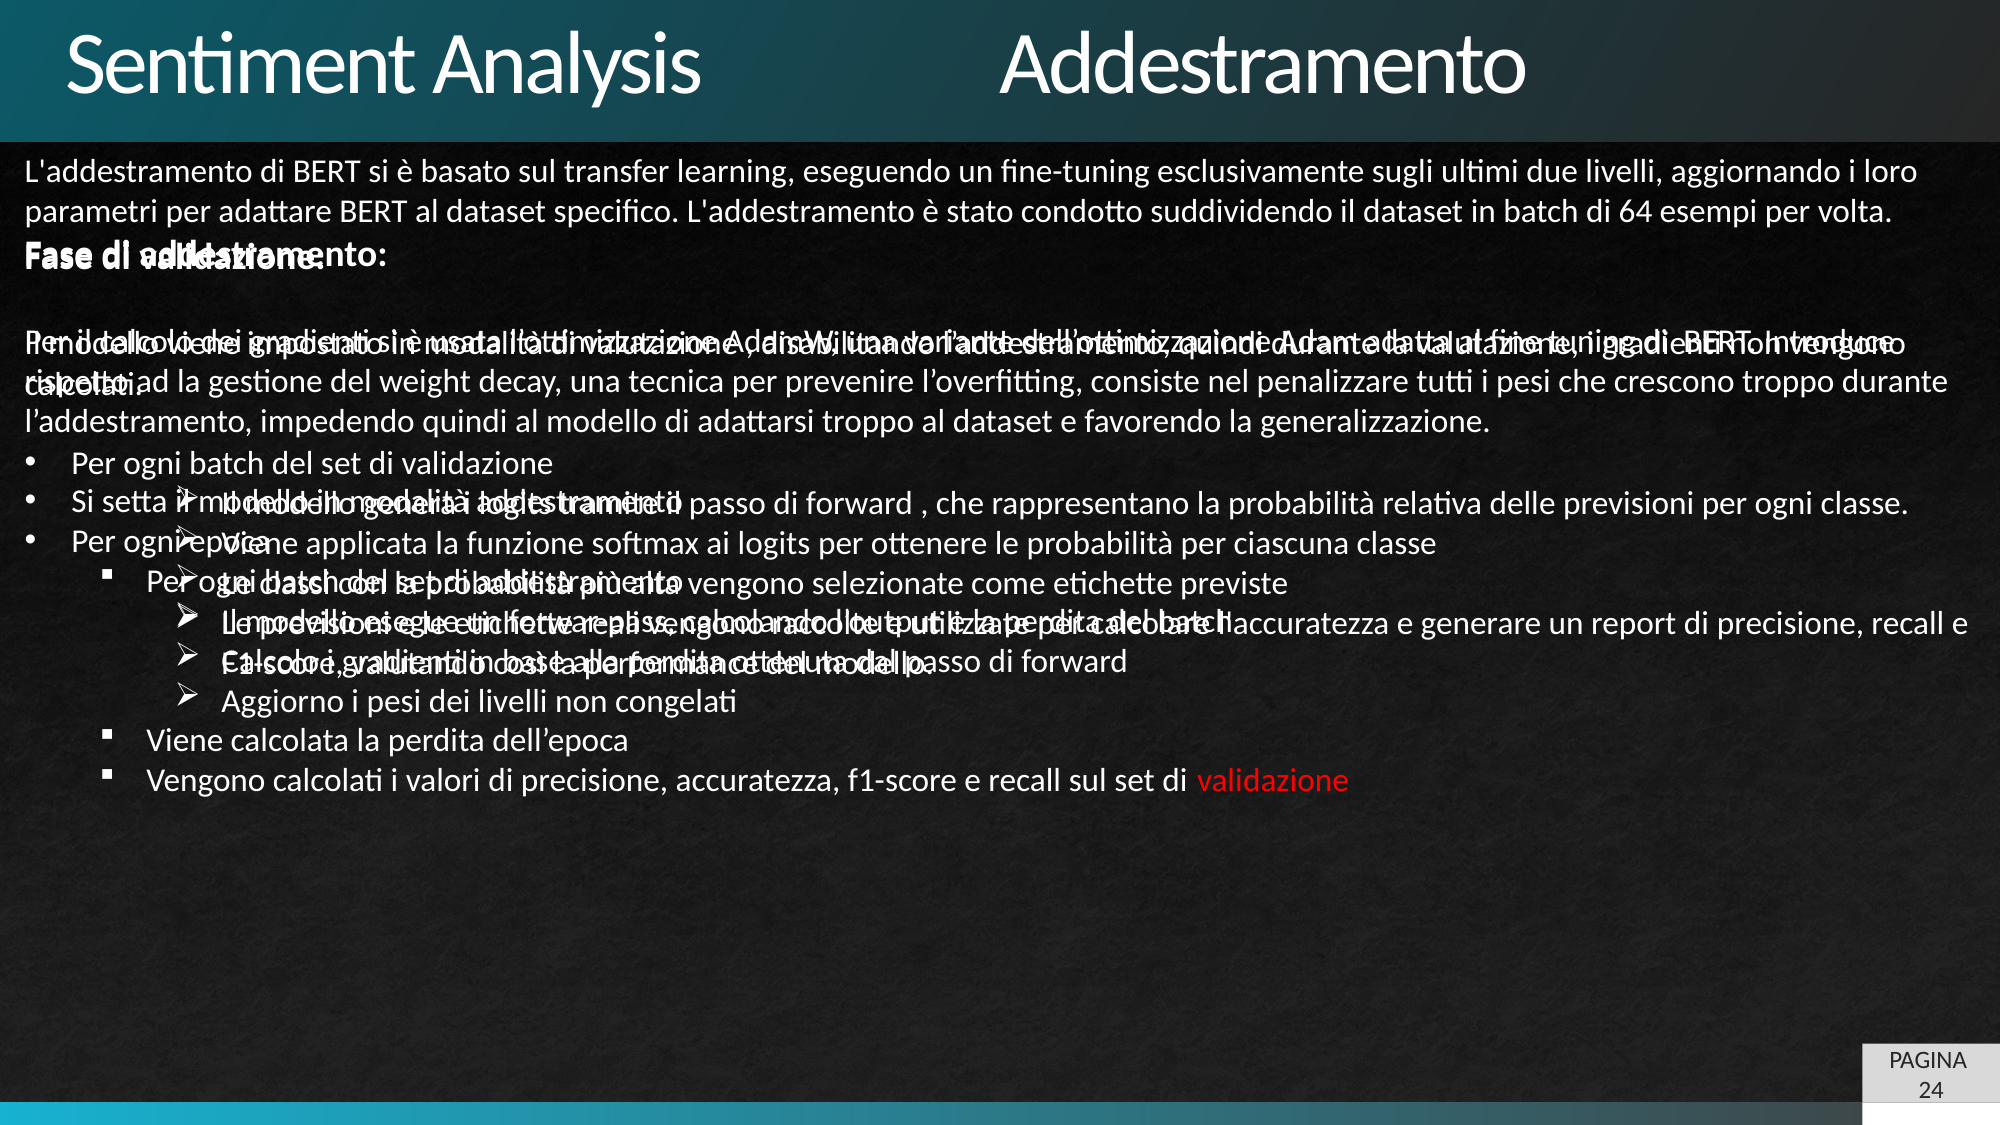

Sentiment Analysis	   		Addestramento

L'addestramento di BERT si è basato sul transfer learning, eseguendo un fine-tuning esclusivamente sugli ultimi due livelli, aggiornando i loro parametri per adattare BERT al dataset specifico. L'addestramento è stato condotto suddividendo il dataset in batch di 64 esempi per volta.
Fase di addestramento:

Per il calcolo dei gradienti si è usata l’ottimizzazione AdamW, una variante dell’ottimizzazione Adam adatta al fine tuning di  BERT. Introduce rispetto ad la gestione del weight decay, una tecnica per prevenire l’overfitting, consiste nel penalizzare tutti i pesi che crescono troppo durante l’addestramento, impedendo quindi al modello di adattarsi troppo al dataset e favorendo la generalizzazione.

Si setta il modello in modalità addestramento
Per ogni epoca
Per ogni batch del set di addestramento
Il modello esegue un forwar-pass, calcolando l’output e la perdita del batch
Calcolo i gradienti in base alla perdita ottenuta dal passo di forward
Aggiorno i pesi dei livelli non congelati
Viene calcolata la perdita dell’epoca
Vengono calcolati i valori di precisione, accuratezza, f1-score e recall sul set di validazione
Fase di validazione:

Il modello viene impostato in modalità di valutazione , disabilitando l’addestramento, quindi durante la valutazione, i gradienti non vengono calcolati.

Per ogni batch del set di validazione
Il modello genera i logits tramite il passo di forward , che rappresentano la probabilità relativa delle previsioni per ogni classe.
Viene applicata la funzione softmax ai logits per ottenere le probabilità per ciascuna classe
Le classi con la probabilità più alta vengono selezionate come etichette previste
Le previsioni e le etichette reali vengono raccolte e utilizzate per calcolare l'accuratezza e generare un report di precisione, recall e F1-score, valutando così la performance del modello.
PAGINA 24